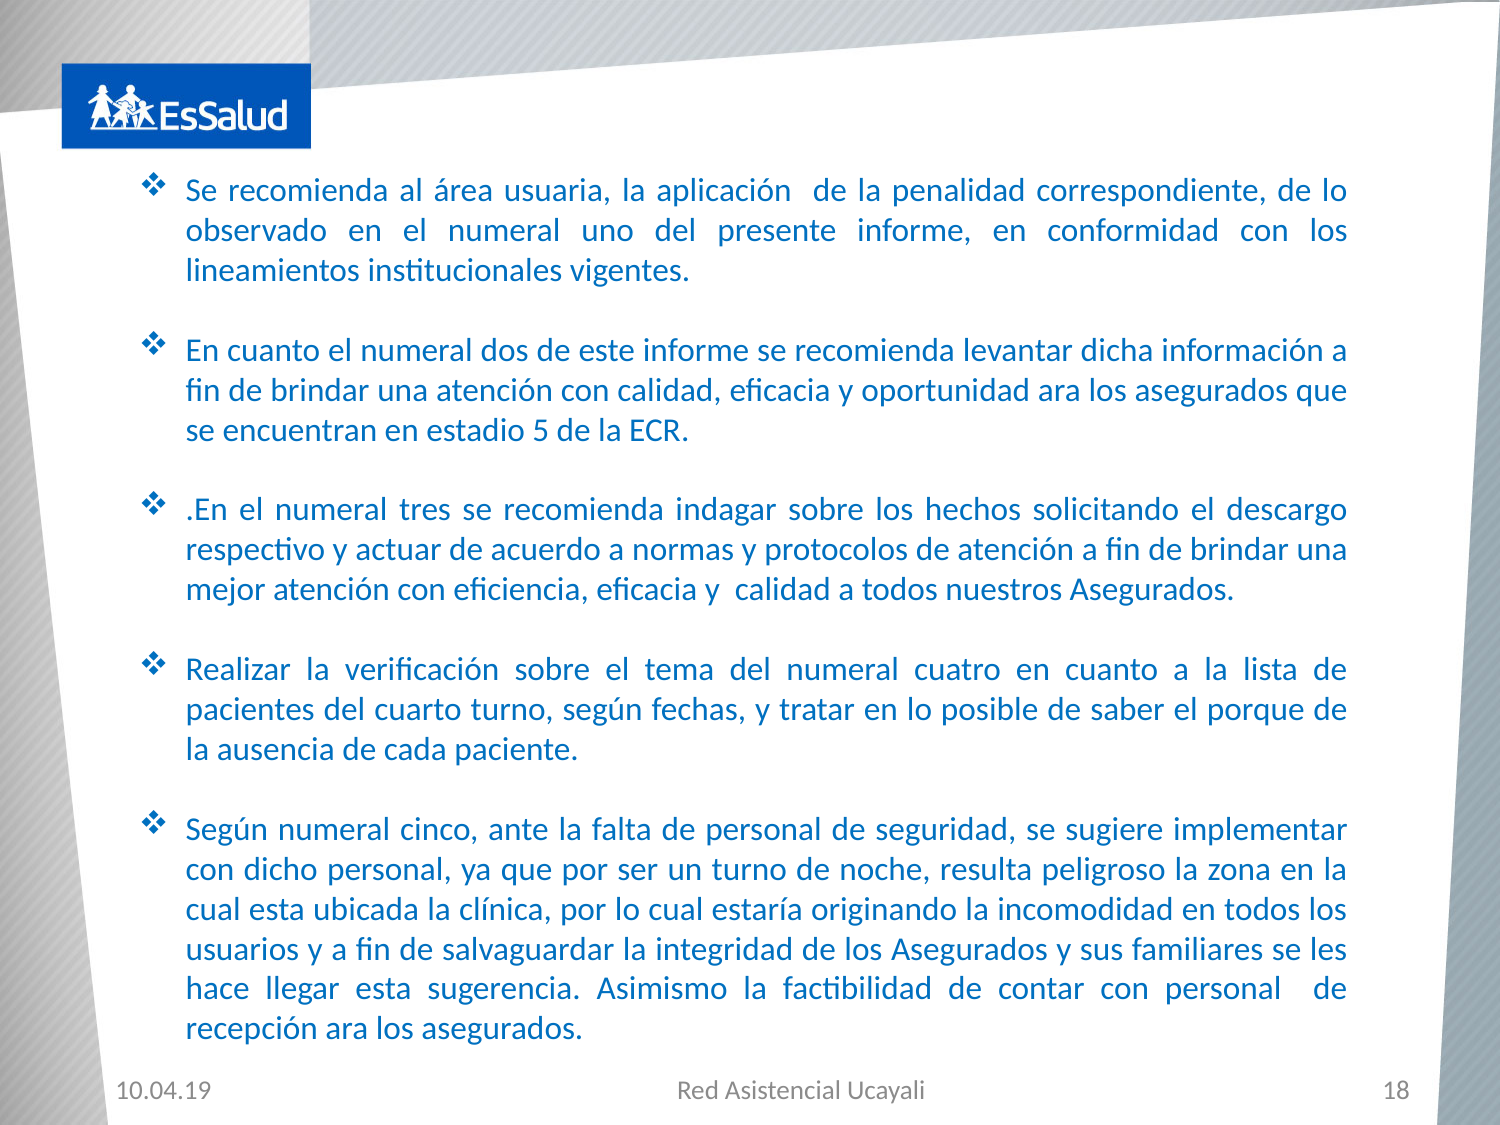

Se recomienda al área usuaria, la aplicación  de la penalidad correspondiente, de lo observado en el numeral uno del presente informe, en conformidad con los lineamientos institucionales vigentes.

En cuanto el numeral dos de este informe se recomienda levantar dicha información a fin de brindar una atención con calidad, eficacia y oportunidad ara los asegurados que se encuentran en estadio 5 de la ECR.

.En el numeral tres se recomienda indagar sobre los hechos solicitando el descargo respectivo y actuar de acuerdo a normas y protocolos de atención a fin de brindar una mejor atención con eficiencia, eficacia y  calidad a todos nuestros Asegurados.

Realizar la verificación sobre el tema del numeral cuatro en cuanto a la lista de pacientes del cuarto turno, según fechas, y tratar en lo posible de saber el porque de la ausencia de cada paciente.

Según numeral cinco, ante la falta de personal de seguridad, se sugiere implementar con dicho personal, ya que por ser un turno de noche, resulta peligroso la zona en la cual esta ubicada la clínica, por lo cual estaría originando la incomodidad en todos los usuarios y a fin de salvaguardar la integridad de los Asegurados y sus familiares se les hace llegar esta sugerencia. Asimismo la factibilidad de contar con personal  de recepción ara los asegurados.

18
Red Asistencial Ucayali
10.04.19